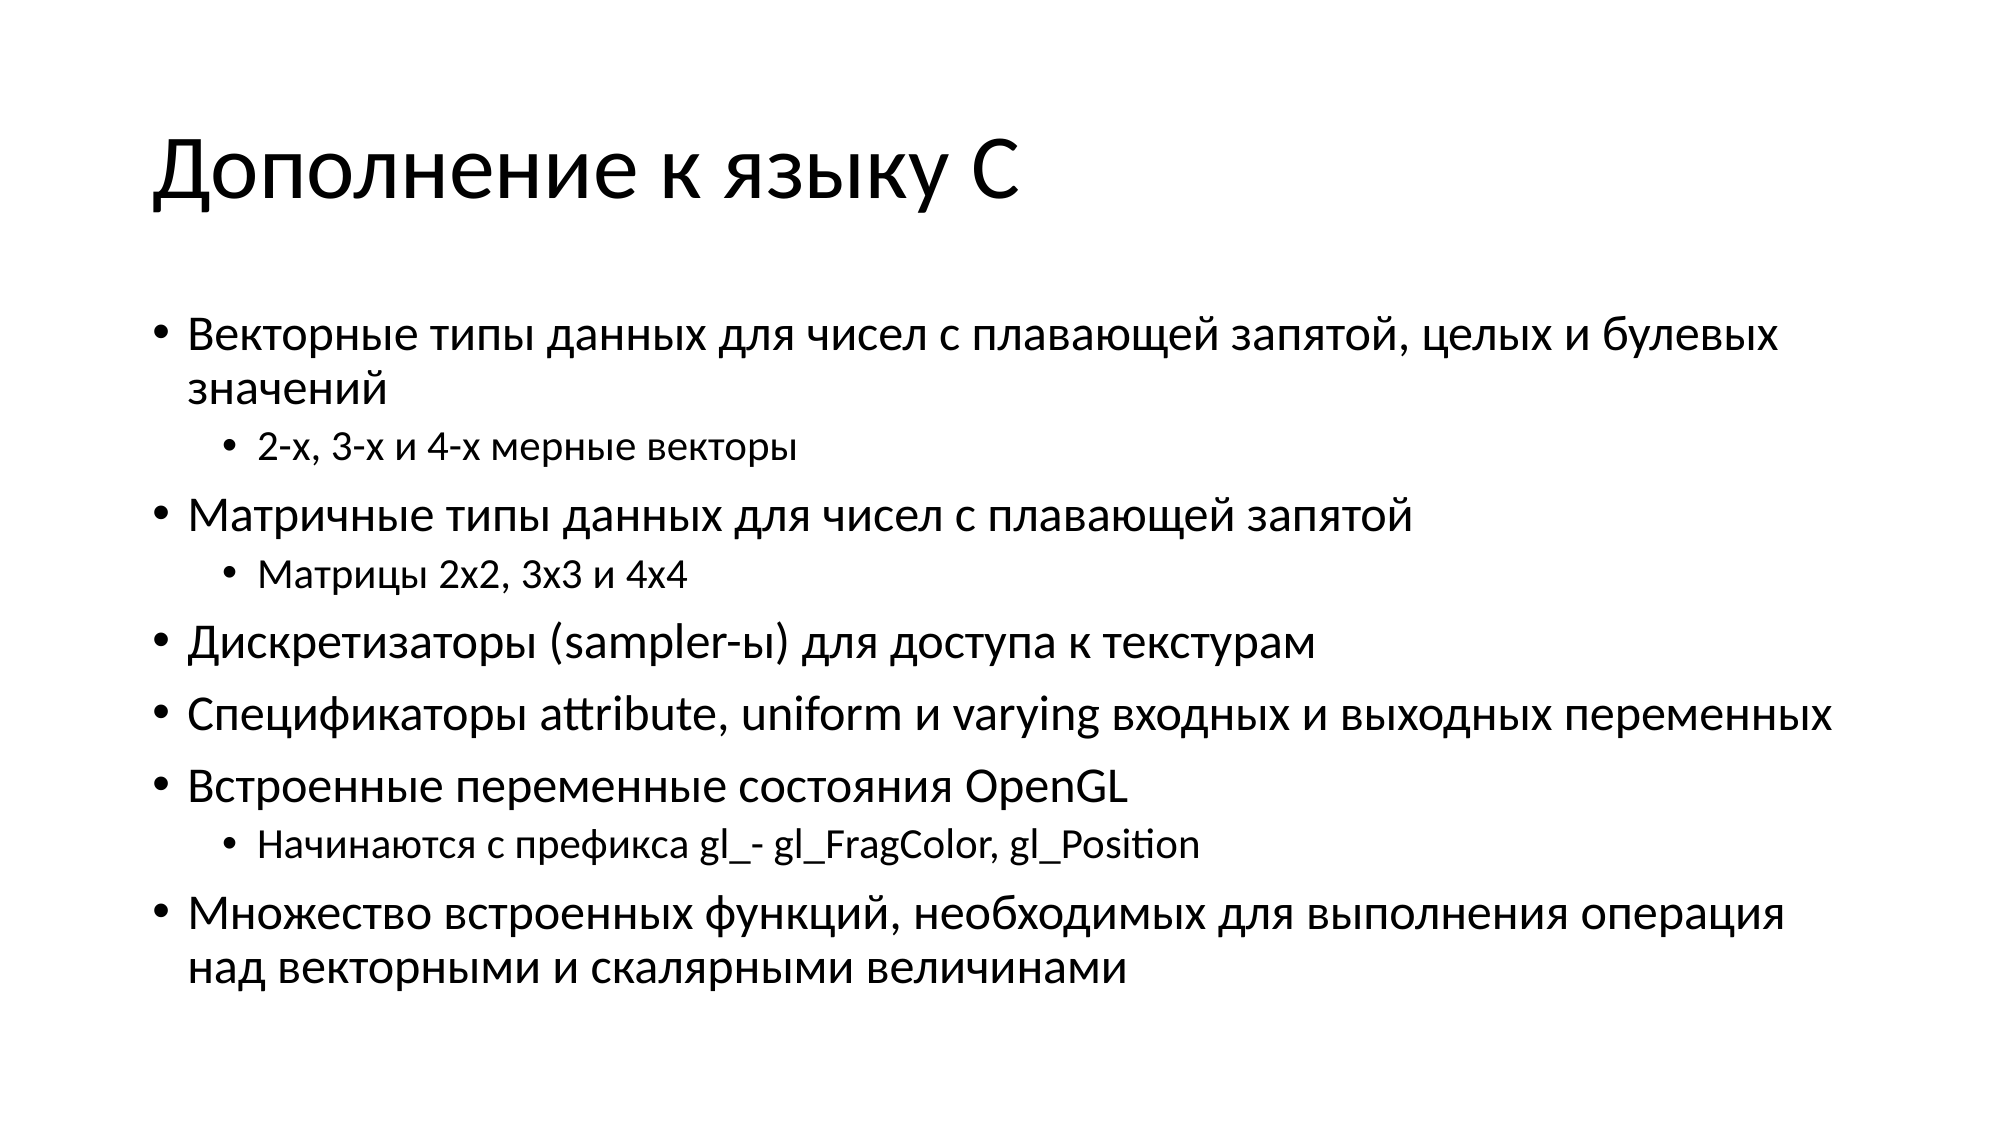

# Дополнение к языку C
Векторные типы данных для чисел с плавающей запятой, целых и булевых значений
2-х, 3-х и 4-х мерные векторы
Матричные типы данных для чисел с плавающей запятой
Матрицы 2x2, 3x3 и 4x4
Дискретизаторы (sampler-ы) для доступа к текстурам
Спецификаторы attribute, uniform и varying входных и выходных переменных
Встроенные переменные состояния OpenGL
Начинаются с префикса gl_- gl_FragColor, gl_Position
Множество встроенных функций, необходимых для выполнения операция над векторными и скалярными величинами